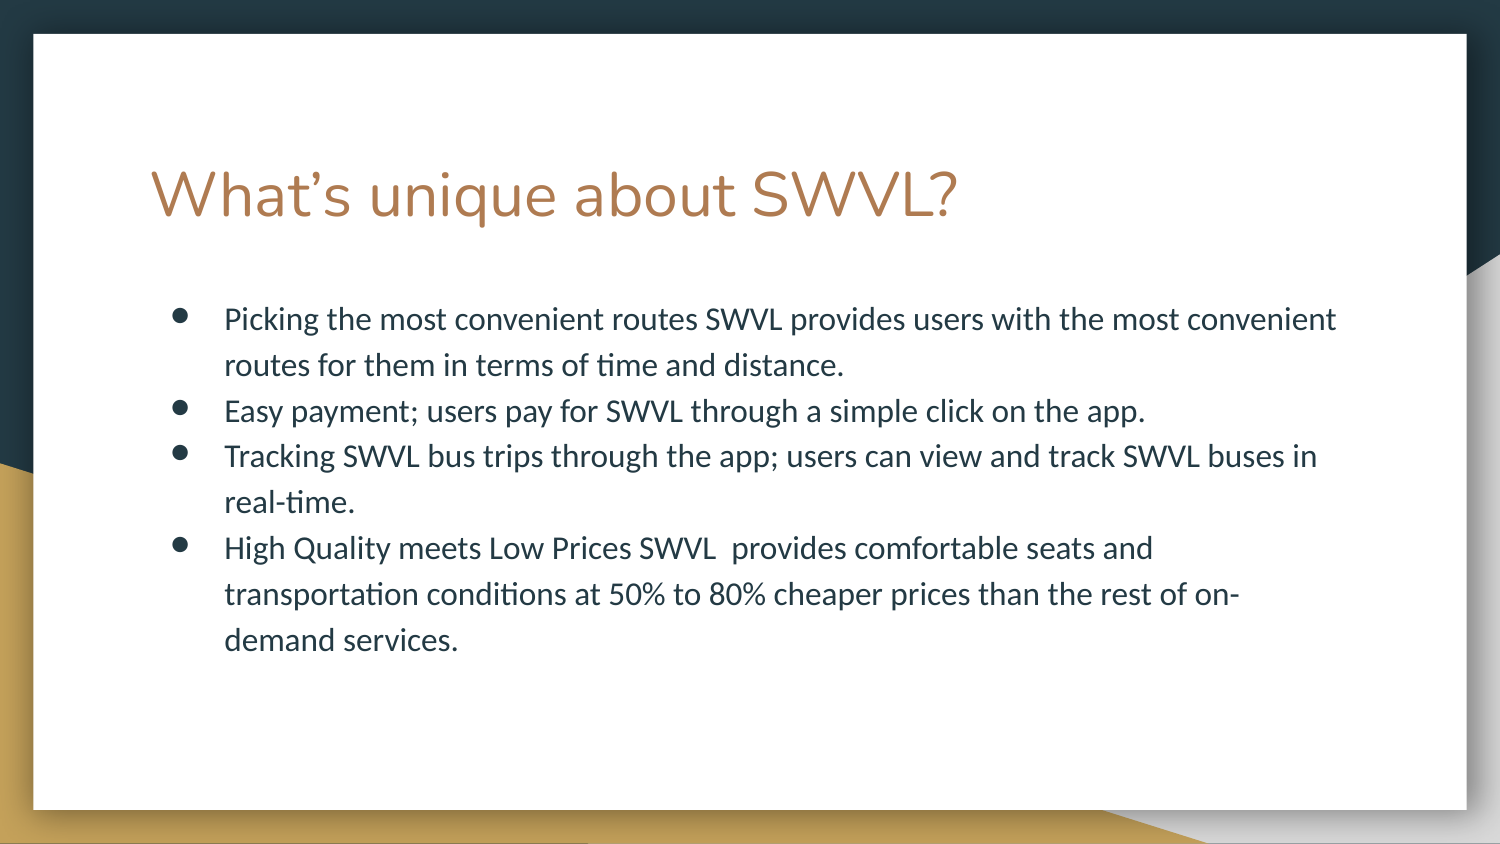

# What’s unique about SWVL?
Picking the most convenient routes SWVL provides users with the most convenient routes for them in terms of time and distance.
Easy payment; users pay for SWVL through a simple click on the app.
Tracking SWVL bus trips through the app; users can view and track SWVL buses in real-time.
High Quality meets Low Prices SWVL  provides comfortable seats and transportation conditions at 50% to 80% cheaper prices than the rest of on-demand services.